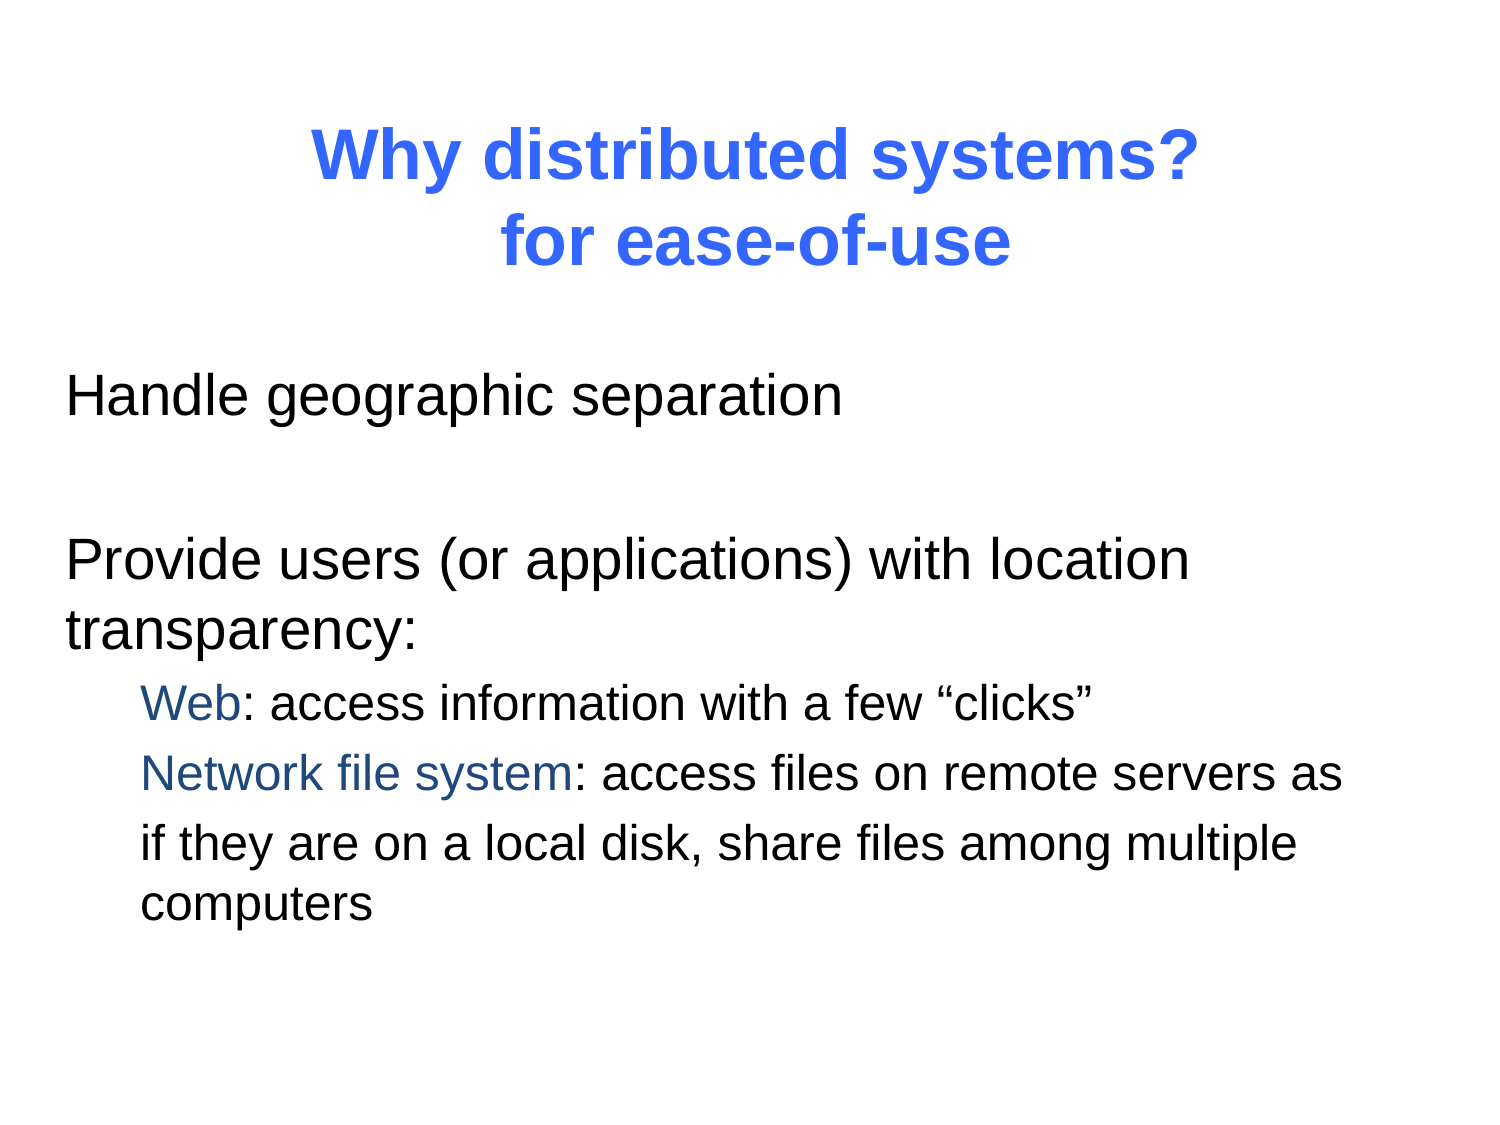

# Why distributed systems? for ease-of-use
Handle geographic separation

Provide users (or applications) with location transparency:
Web: access information with a few “clicks”
Network file system: access files on remote servers as
if they are on a local disk, share files among multiple computers